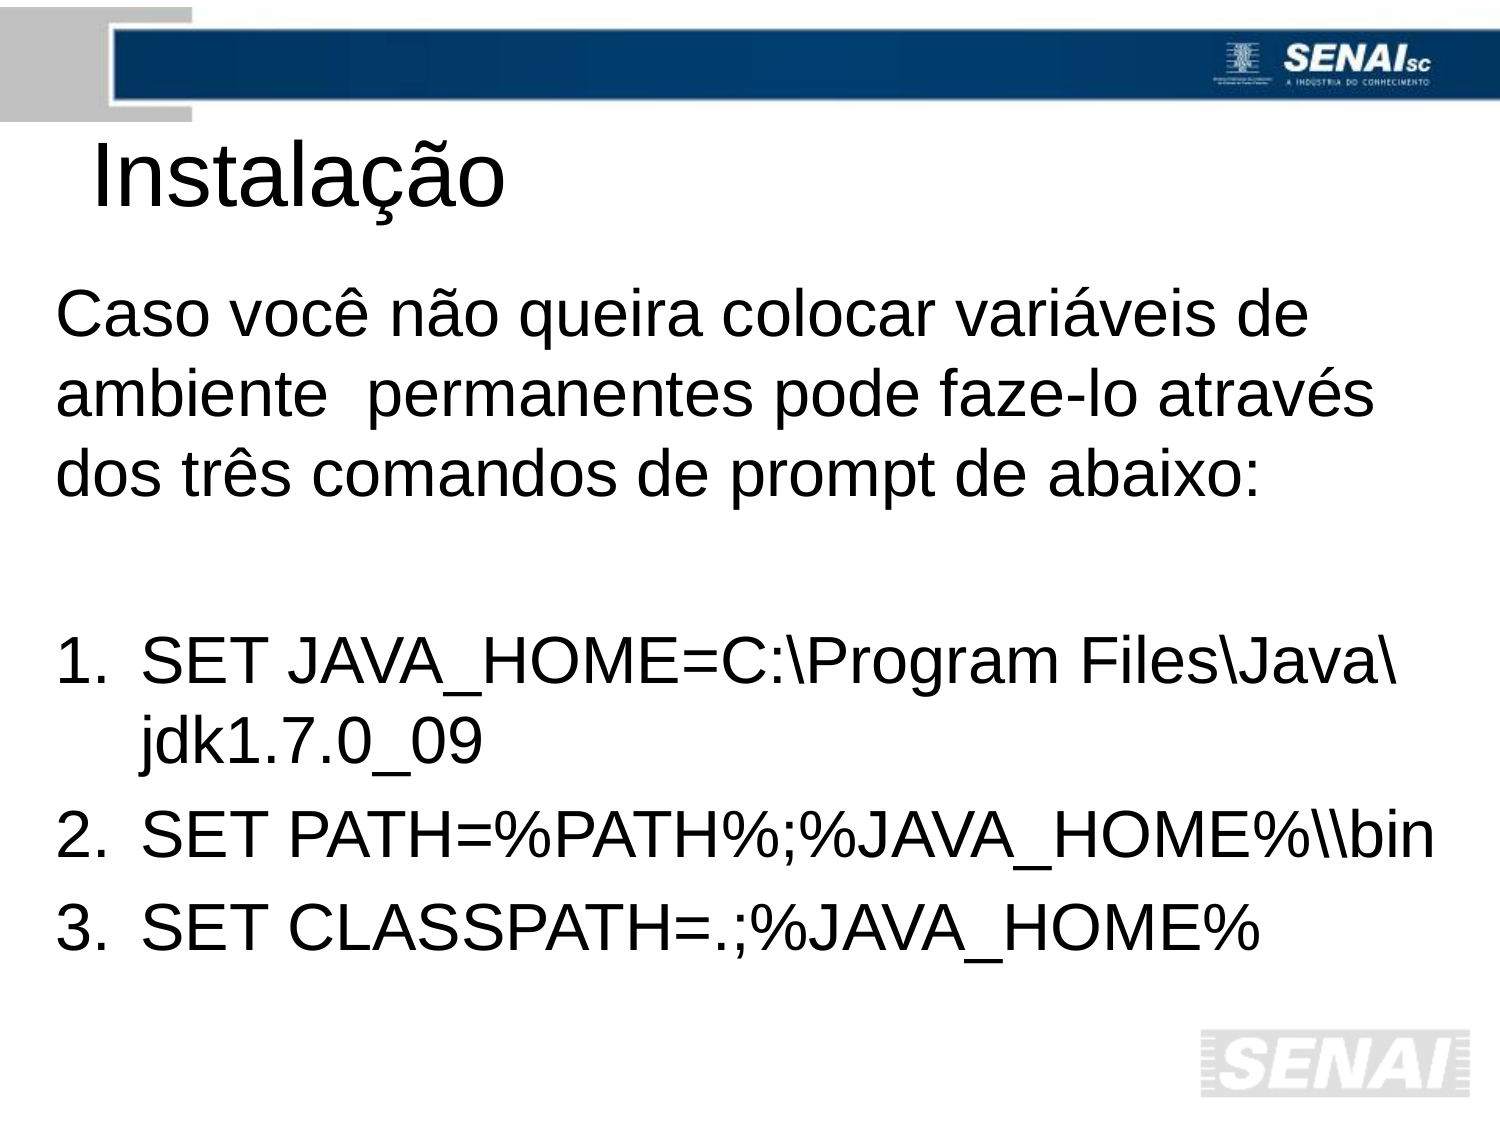

# Instalação
Caso você não queira colocar variáveis de ambiente  permanentes pode faze-lo através dos três comandos de prompt de abaixo:

SET JAVA_HOME=C:\Program Files\Java\jdk1.7.0_09
SET PATH=%PATH%;%JAVA_HOME%\\bin
SET CLASSPATH=.;%JAVA_HOME%